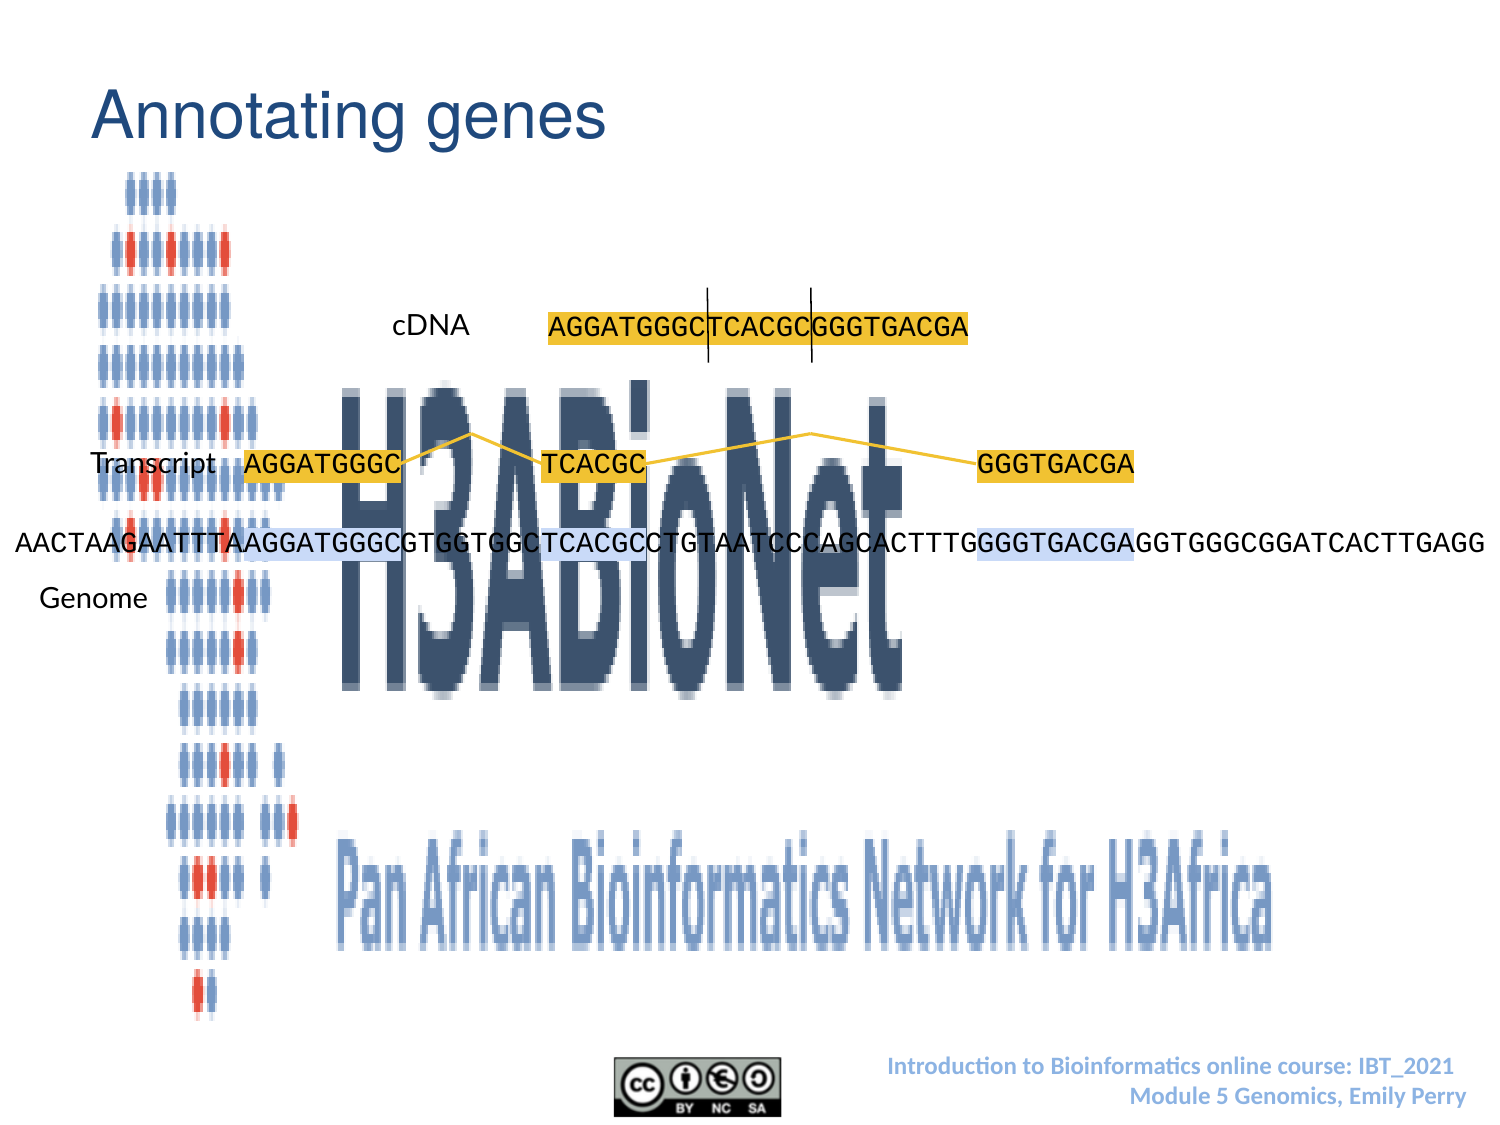

# Annotating genes
cDNA
AGGATGGGCTCACGCGGGTGACGA
Transcript
AGGATGGGC
TCACGC
GGGTGACGA
AACTAAGAATTTAAGGATGGGCGTGGTGGCTCACGCCTGTAATCCCAGCACTTTGGGGTGATGAGGTGGGCGGATCACTTGAGG
AGGATGGGC
TCACGC
GGGTGACGA
Genome